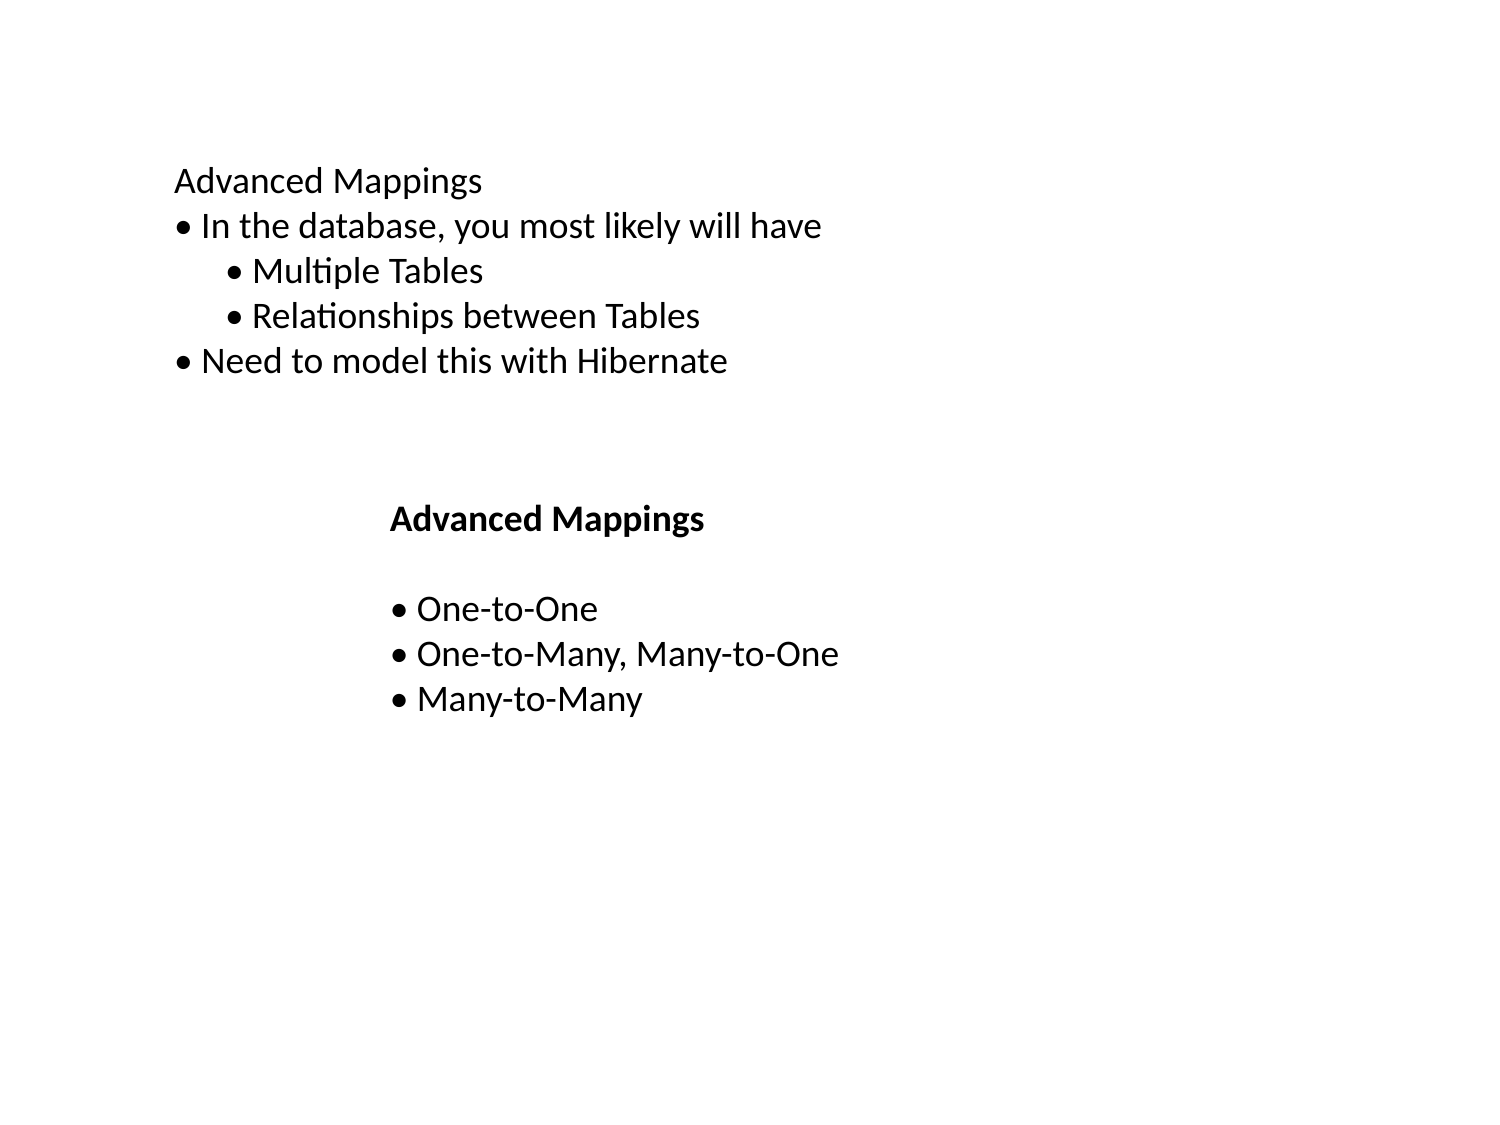

Advanced Mappings
• In the database, you most likely will have
      • Multiple Tables
      • Relationships between Tables
• Need to model this with Hibernate
Advanced Mappings
• One-to-One
• One-to-Many, Many-to-One
• Many-to-Many